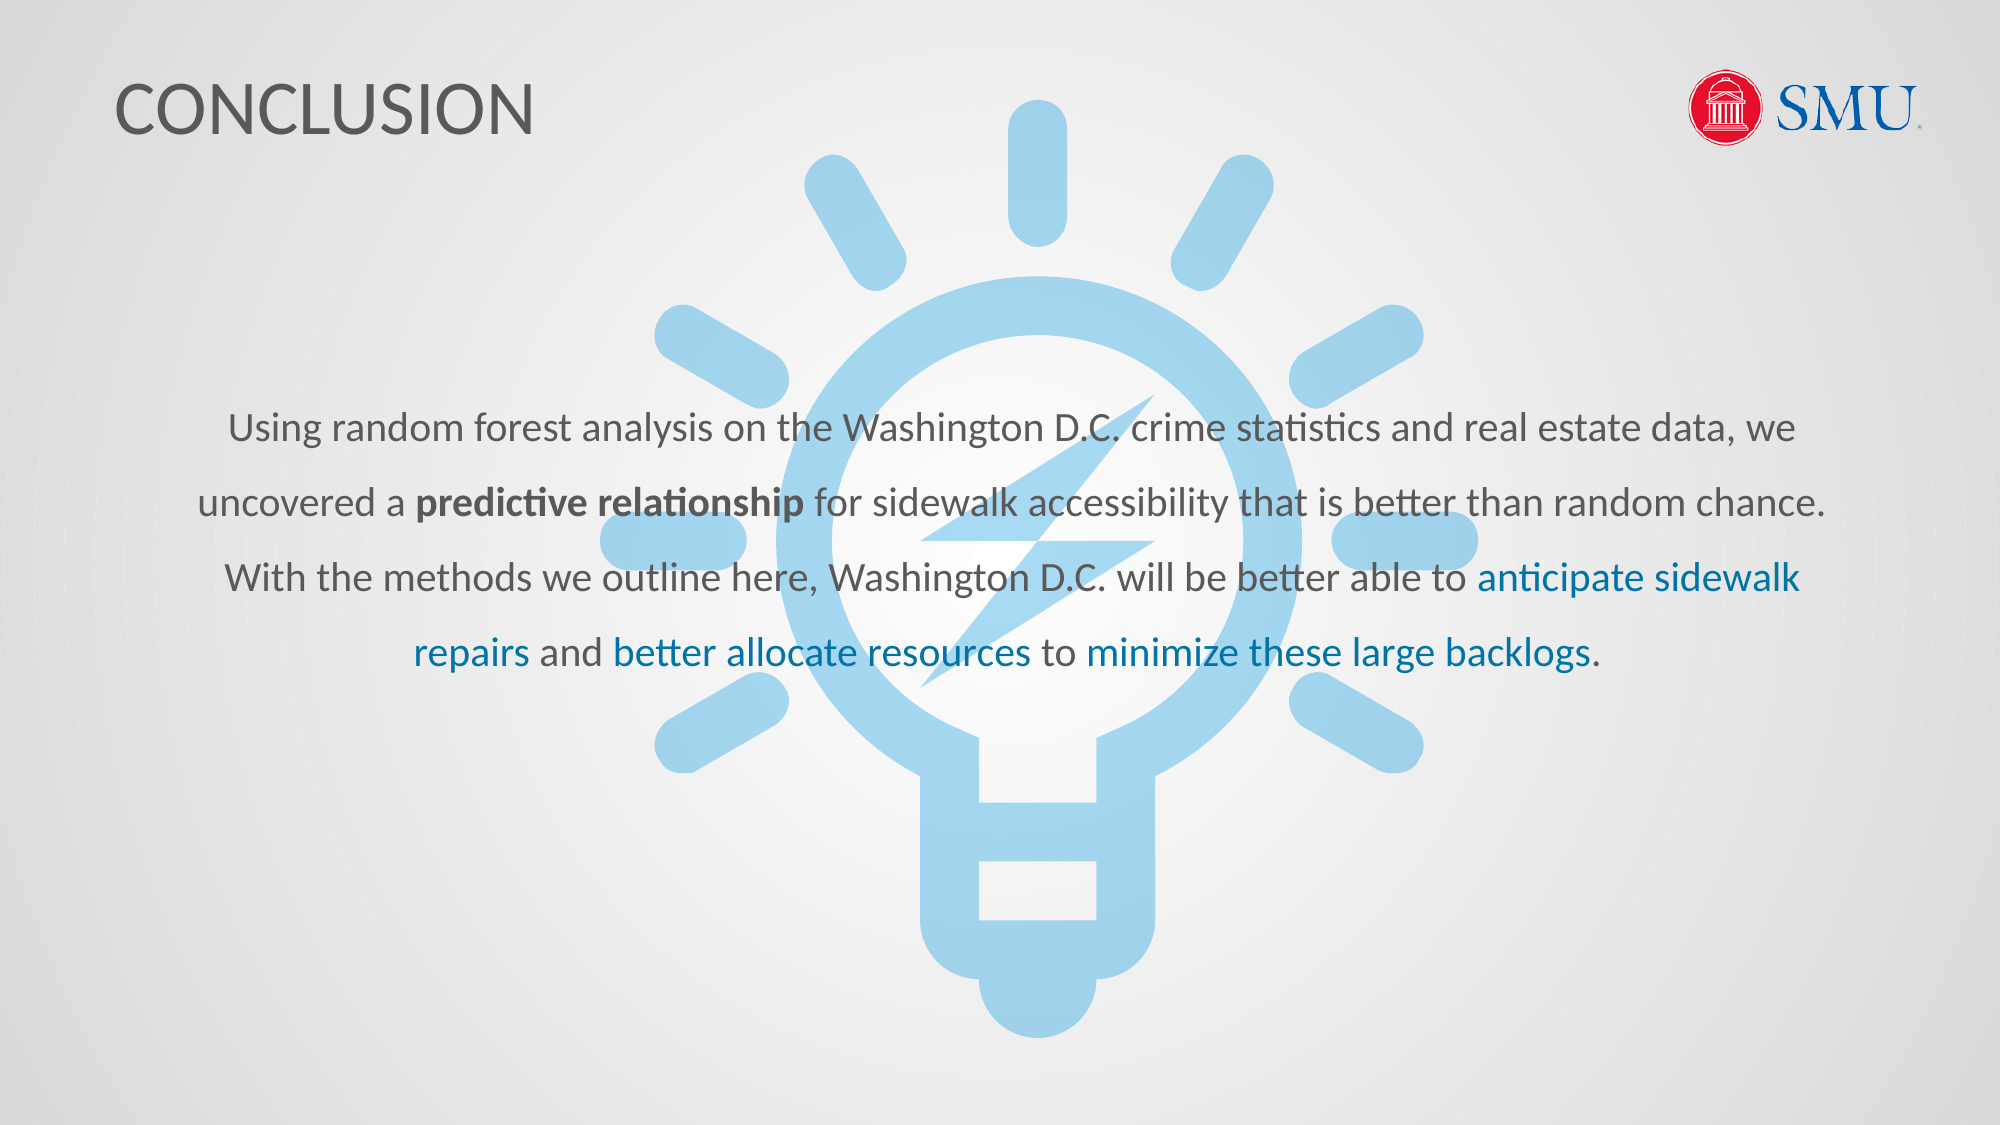

# CONCLUSION

Using random forest analysis on the Washington D.C. crime statistics and real estate data, we uncovered a predictive relationship for sidewalk accessibility that is better than random chance. With the methods we outline here, Washington D.C. will be better able to anticipate sidewalk repairs and better allocate resources to minimize these large backlogs.